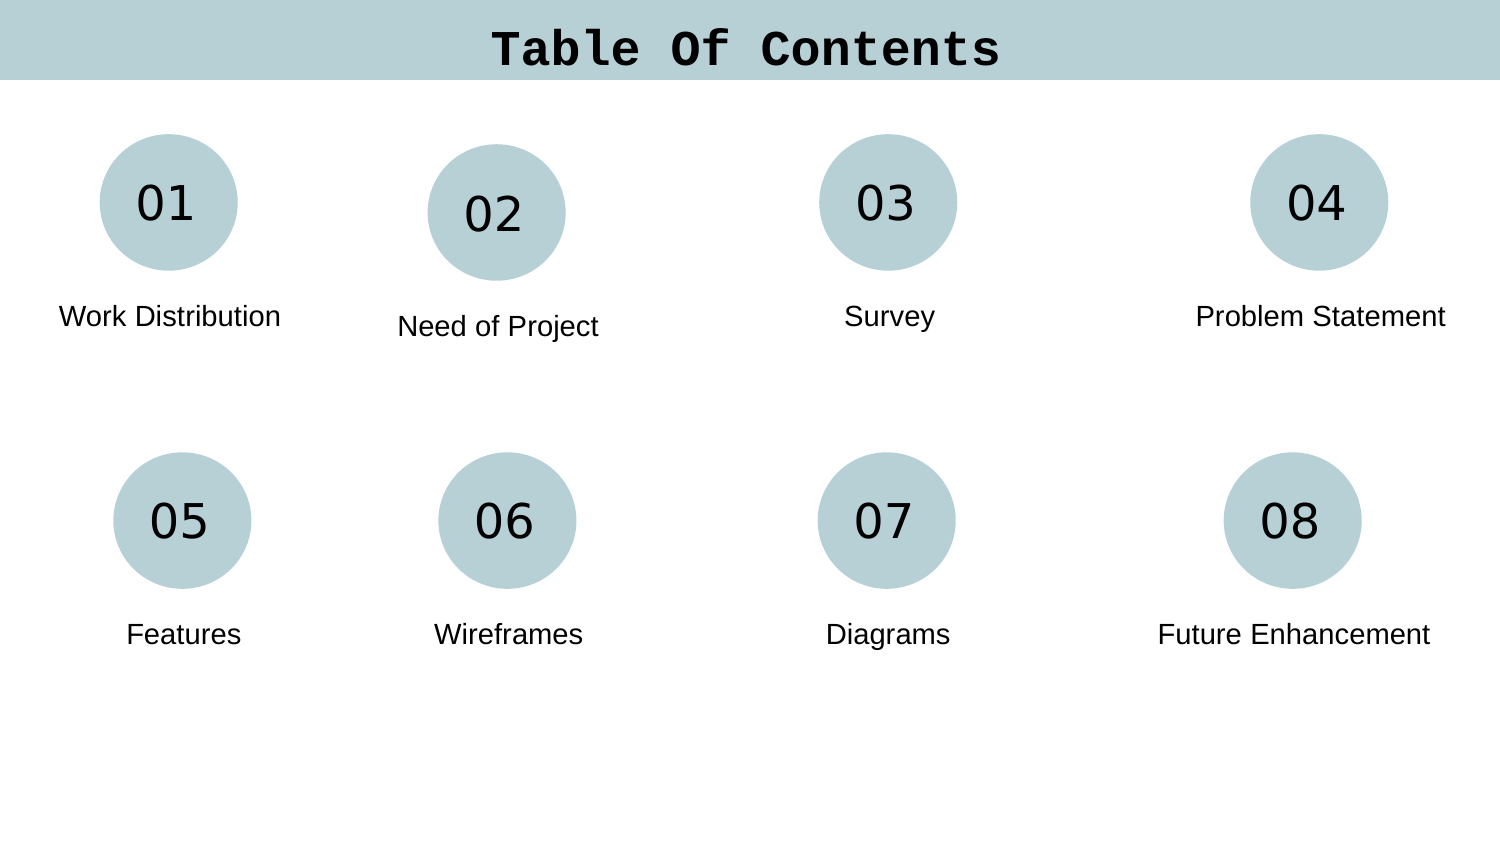

Table Of Contents

04
01
03
02
Problem Statement
Work Distribution
Survey
Need of Project

05
06
07
08
Features
Wireframes
Diagrams
Future Enhancement